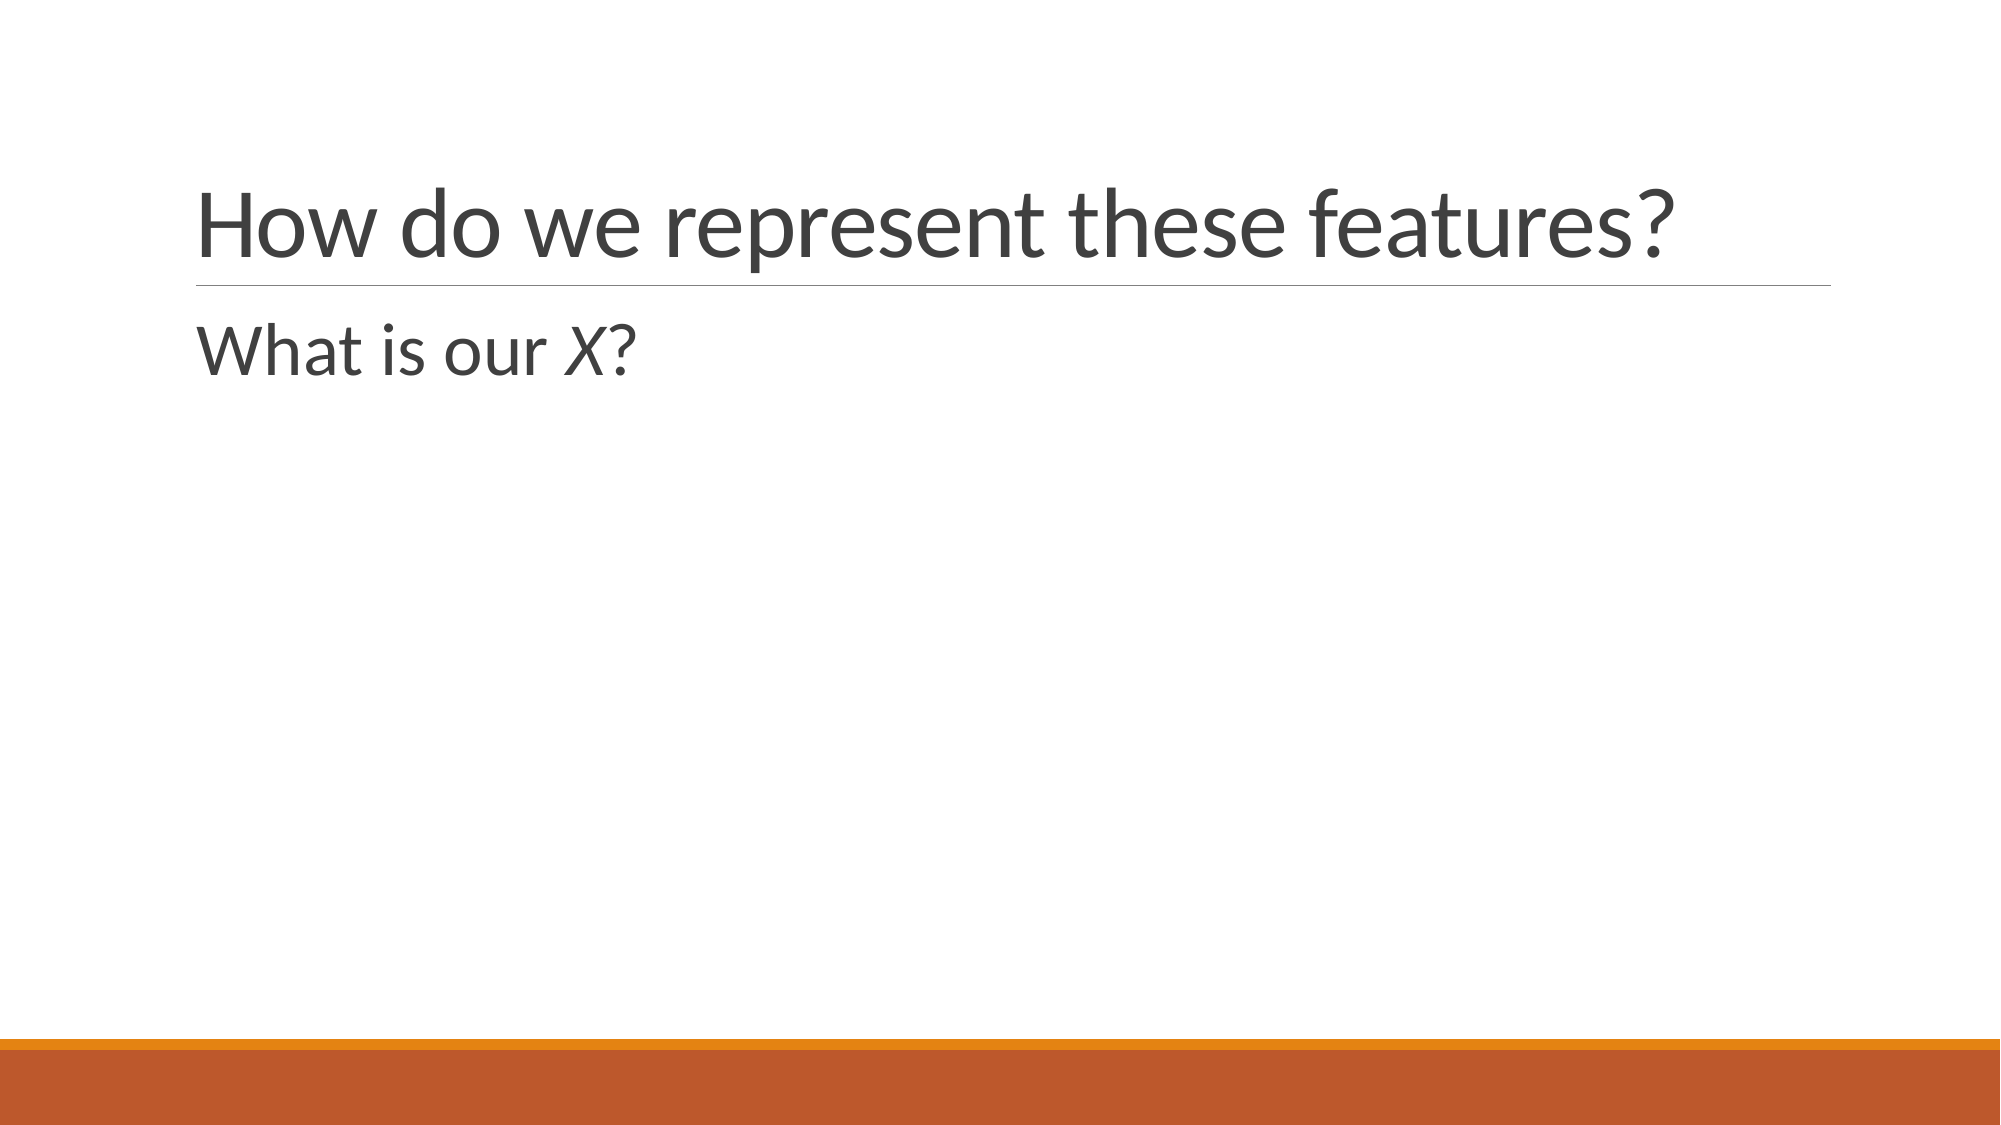

# How do we represent these features?
What is our X?